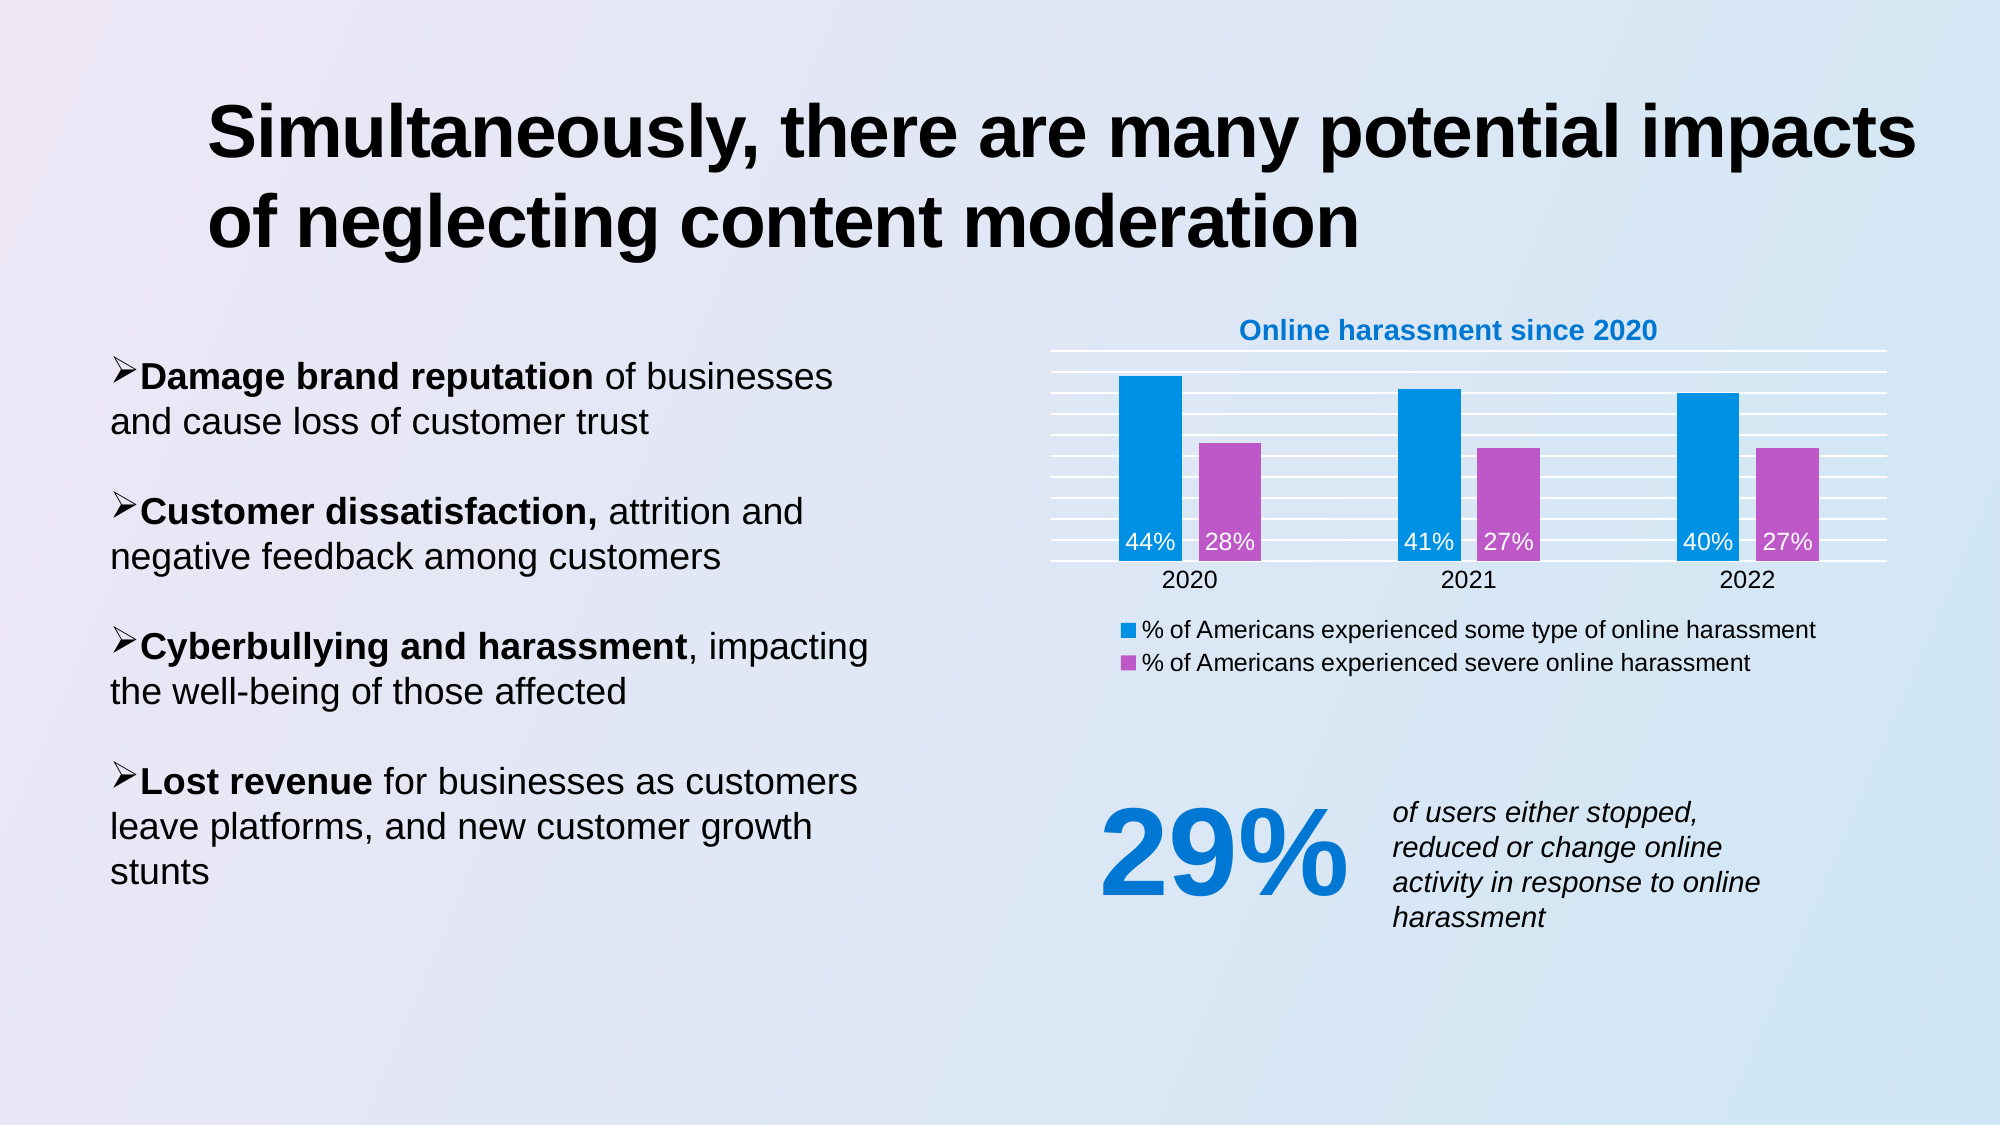

Simultaneously, there are many potential impacts of neglecting content moderation
Online harassment since 2020
Damage brand reputation of businesses and cause loss of customer trust

Customer dissatisfaction, attrition and negative feedback among customers

Cyberbullying and harassment, impacting the well-being of those affected

Lost revenue for businesses as customers leave platforms, and new customer growth stunts

### Chart

| Category | % of Americans experienced some type of online harassment | % of Americans experienced severe online harassment |
|---|---|---|
| 2020 | 44.0 | 28.0 |
| 2021 | 41.0 | 27.0 |
| 2022 | 40.0 | 27.0 |
29%
of users either stopped, reduced or change online activity in response to online harassment